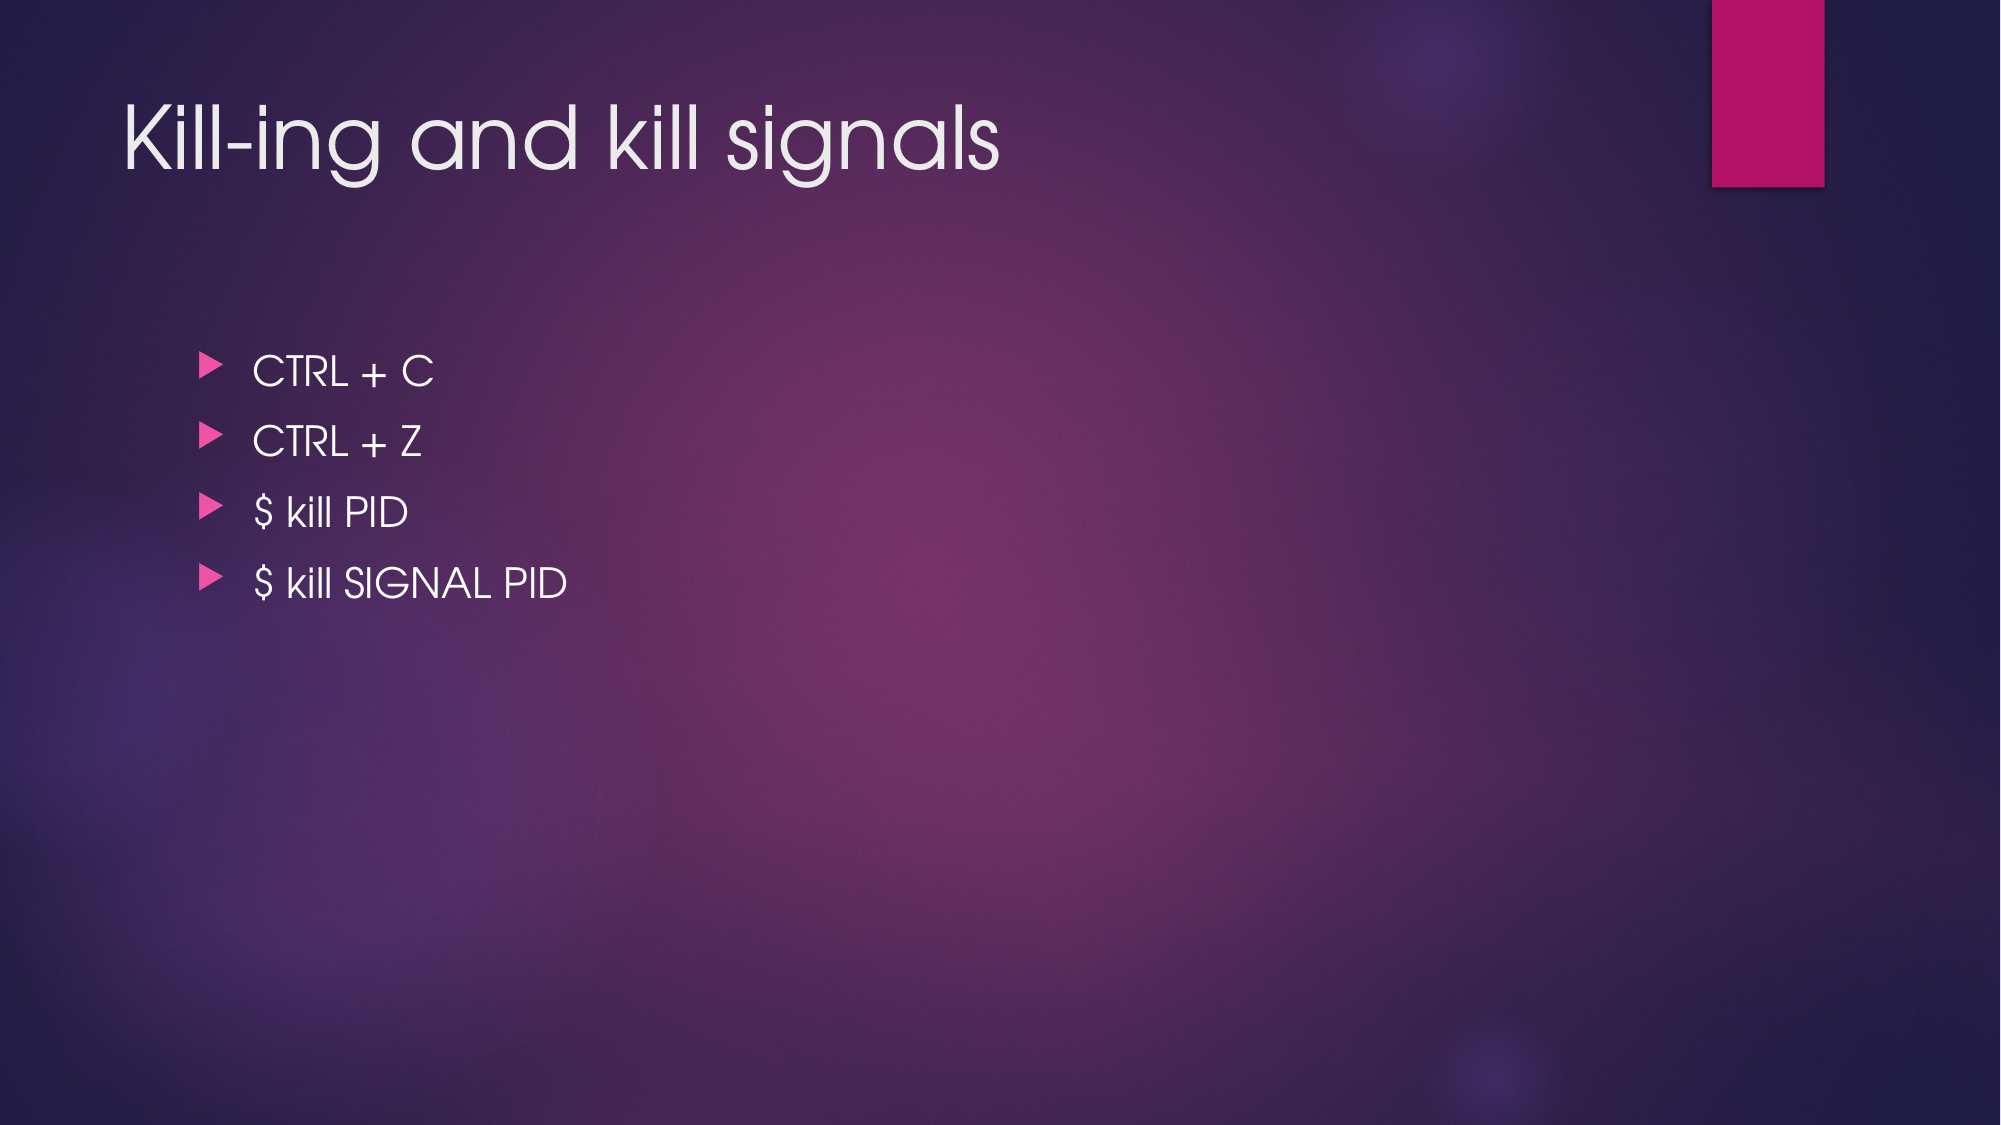

# Kill-ing and kill signals
CTRL + C
CTRL + Z
$ kill PID
$ kill SIGNAL PID